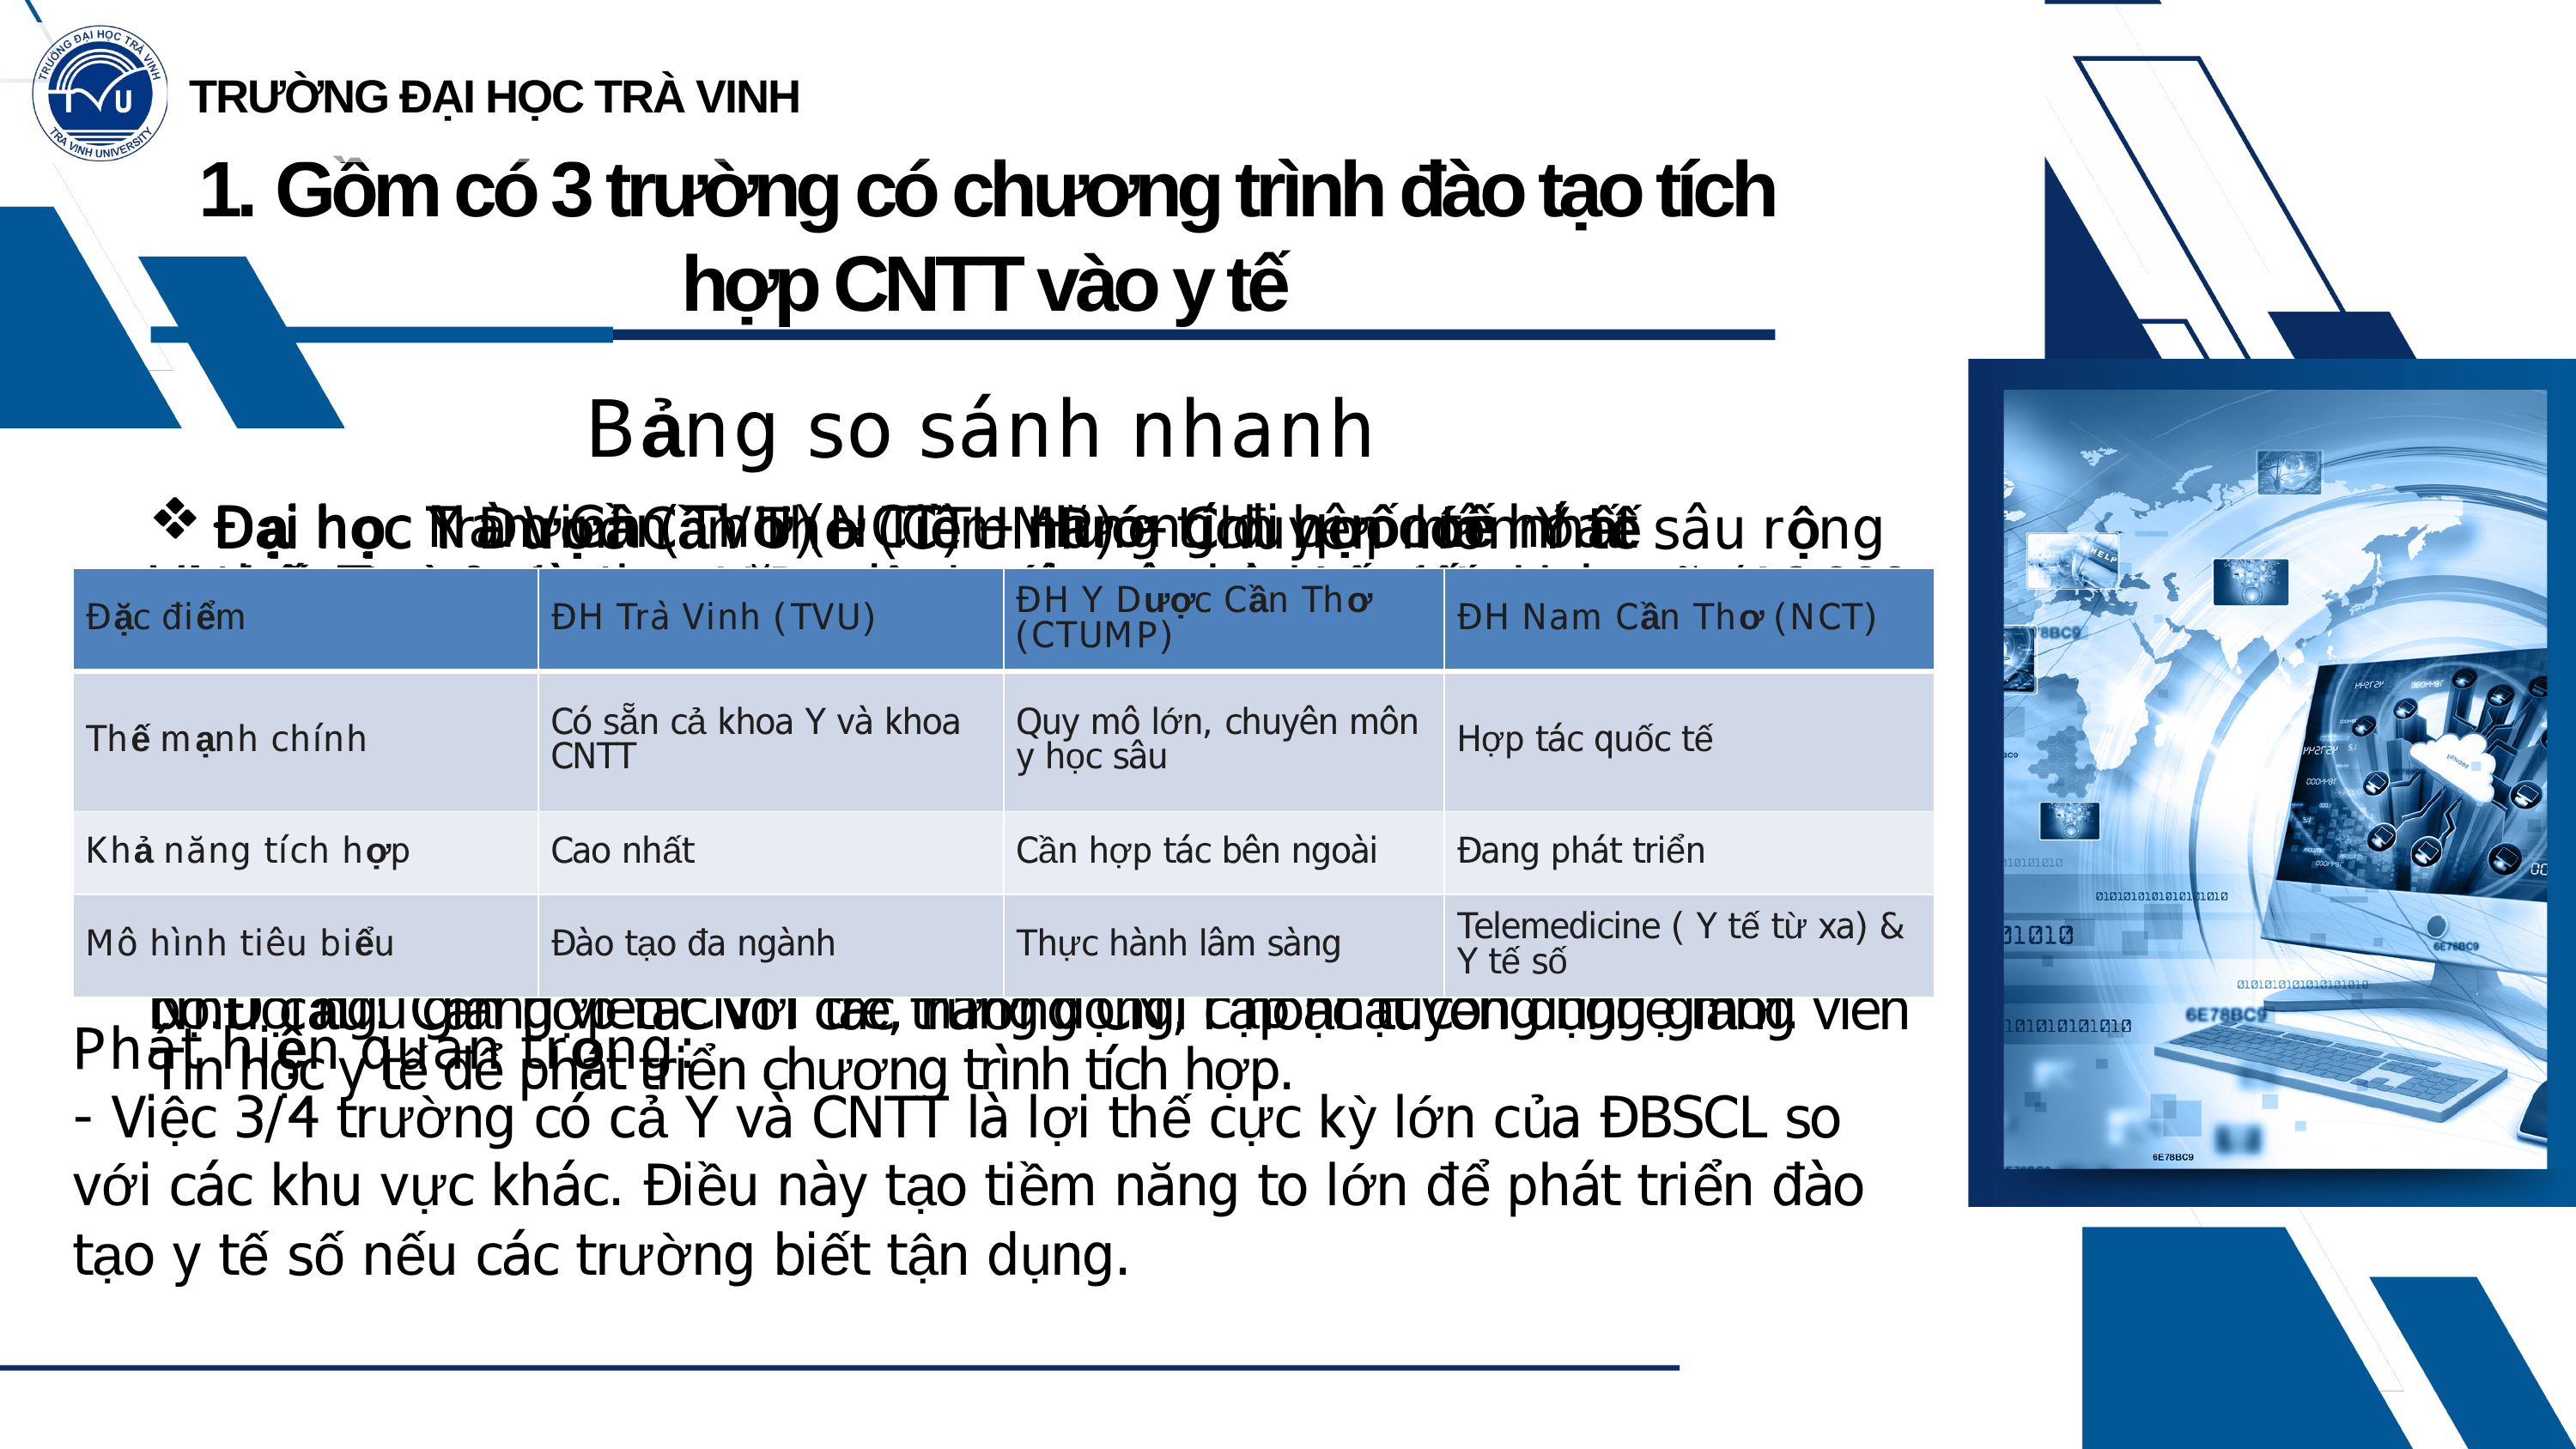

TRƯỜNG ĐẠI HỌC TRÀ VINH
1. Gồm có 3 trường có chương trình đào tạo tích hợp CNTT vào y tế

Bảng so sánh nhanh

Đại học Nam Cần Thơ (NCT) – Hướng đi quốc tế hóa
Vị thế: Trường tư thục năng động với quan hệ quốc tế mạnh mẽ.
Điểm nổi bật:
Hợp tác với VMED (Ấn Độ) – Quốc gia hàng đầu về phần mềm và Y tế từ xa (Telemedicine).
Thu hút sinh viên quốc tế, tạo môi trường học tập đa văn hóa.
Cơ hội Y tế số: Chuyển giao kinh nghiệm và mô hình đào tạo y khoa hiện đại, ứng dụng công nghệ từ các đối tác quốc tế.
Đại học Trà Vinh (TVU) – Tiềm năng tích hợp lớn nhất

Vị thế: Trường công lập đa ngành, kinh nghiệm lâu đời nhất về cả Y và CNTT tại ĐBSCL.
Điểm mạnh đặc biệt:
Sở hữu đồng thời Khoa Y - Dược và Khoa Công nghệ Thông tin.
Tạo tiềm năng lớn nhất để phát triển chương trình đào tạo Y tế số.
Lợi thế cạnh tranh: Sự linh hoạt trong phối hợp giữa các đơn vị nội bộ.Đội ngũ giảng viên CNTT trẻ, năng động, cập nhật công nghệ mới.
Đại học Y Dược Cần Thơ (CTUMP) – Chuyên môn Y tế sâu rộng
Vị thế: Cơ sở đào tạo Y Dược chuyên sâu và lớn nhất khu vực (16,000 sinh viên/học viên).
Thế mạnh:
Đội ngũ giảng viên giàu kinh nghiệm lâm sàng.
Cơ sở vật chất hiện đại: Phòng lab, phòng mổ mô phỏng, liên kết nhiều bệnh viện lớn.
Hạn chế: Chưa có khoa CNTT riêng biệt.
Nhu cầu: Cần hợp tác với các trường CNTT hoặc tuyển dụng giảng viên Tin học y tế để phát triển chương trình tích hợp.
| Đặc điểm | ĐH Trà Vinh (TVU) | ĐH Y Dược Cần Thơ (CTUMP) | ĐH Nam Cần Thơ (NCT) |
| --- | --- | --- | --- |
| Thế mạnh chính | Có sẵn cả khoa Y và khoa CNTT | Quy mô lớn, chuyên môn y học sâu | Hợp tác quốc tế |
| Khả năng tích hợp | Cao nhất | Cần hợp tác bên ngoài | Đang phát triển |
| Mô hình tiêu biểu | Đào tạo đa ngành | Thực hành lâm sàng | Telemedicine ( Y tế từ xa) & Y tế số |

Phát hiện quan trọng:
- Việc 3/4 trường có cả Y và CNTT là lợi thế cực kỳ lớn của ĐBSCL so với các khu vực khác. Điều này tạo tiềm năng to lớn để phát triển đào tạo y tế số nếu các trường biết tận dụng.